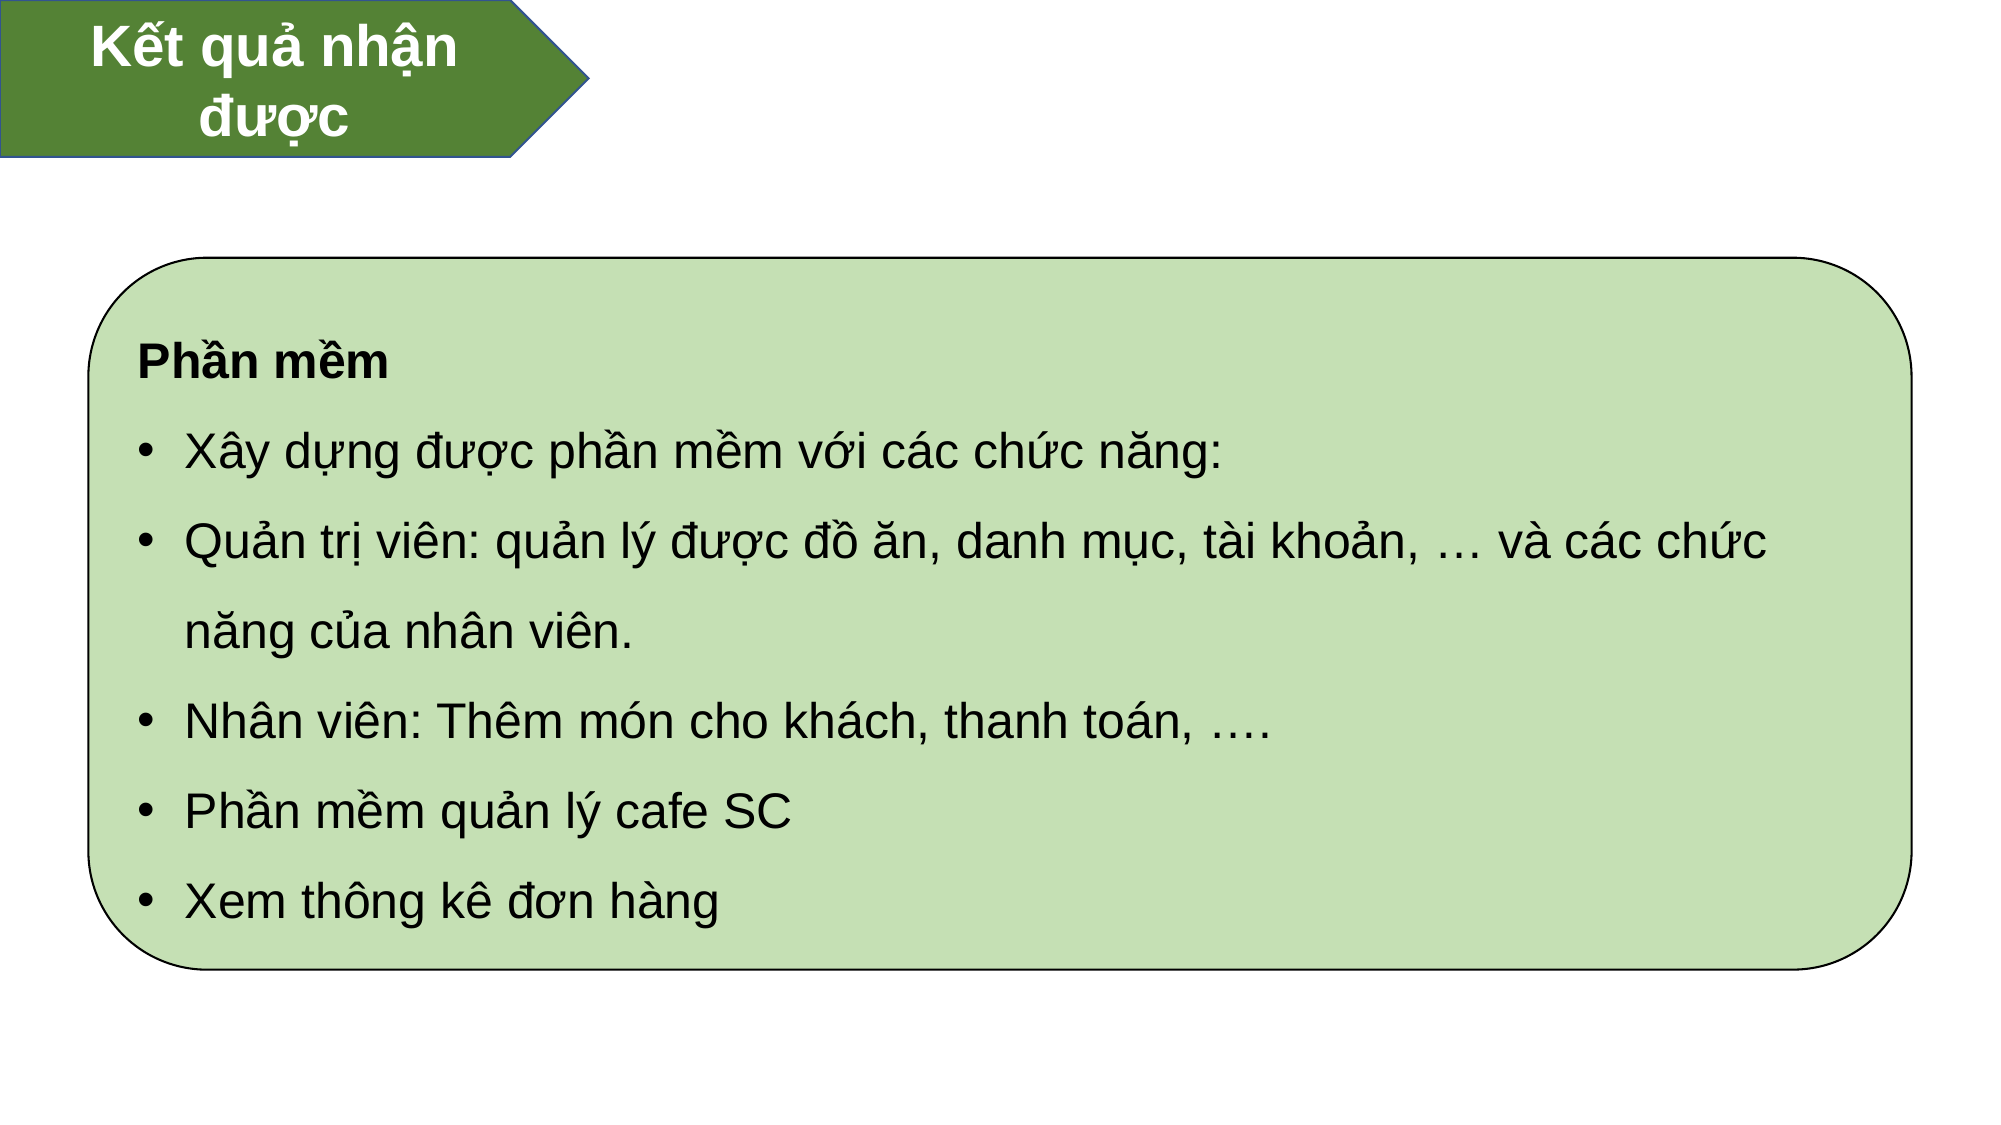

Kết quả nhận được
Phần mềm
Xây dựng được phần mềm với các chức năng:
Quản trị viên: quản lý được đồ ăn, danh mục, tài khoản, … và các chức năng của nhân viên.
Nhân viên: Thêm món cho khách, thanh toán, ….
Phần mềm quản lý cafe SC
Xem thông kê đơn hàng